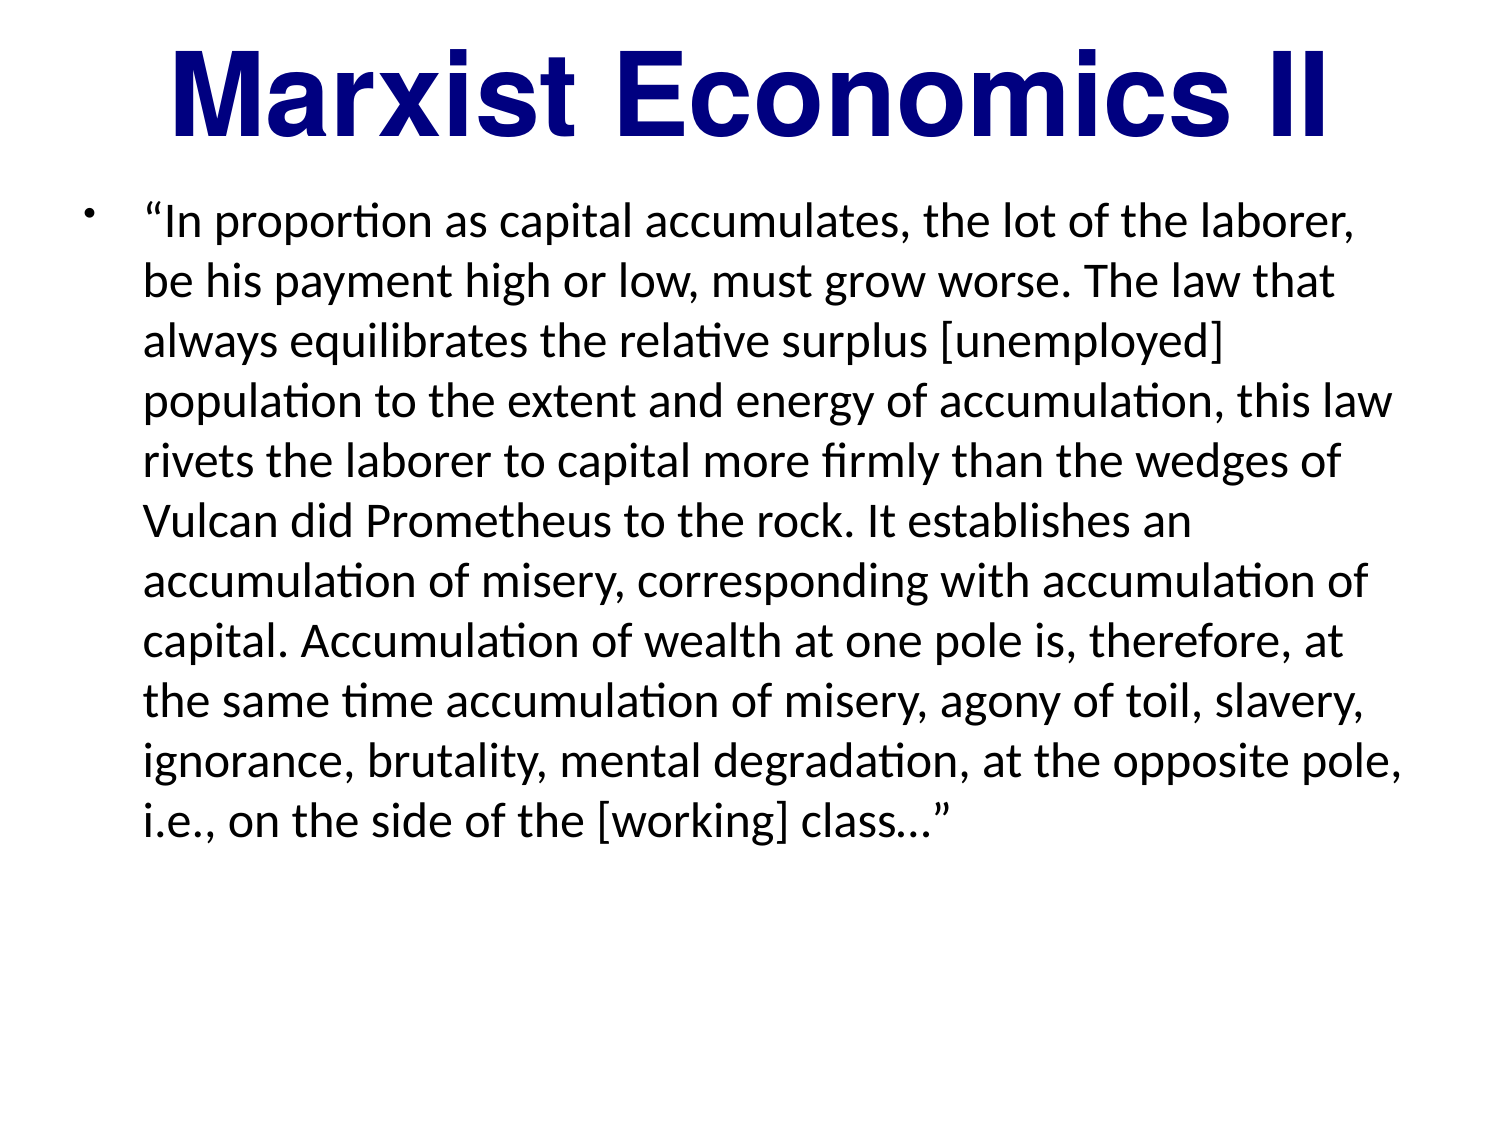

Marxist Economics II
“In proportion as capital accumulates, the lot of the laborer, be his payment high or low, must grow worse. The law that always equilibrates the relative surplus [unemployed] population to the extent and energy of accumulation, this law rivets the laborer to capital more ﬁrmly than the wedges of Vulcan did Prometheus to the rock. It establishes an accumulation of misery, corresponding with accumulation of capital. Accumulation of wealth at one pole is, therefore, at the same time accumulation of misery, agony of toil, slavery, ignorance, brutality, mental degradation, at the opposite pole, i.e., on the side of the [working] class…”